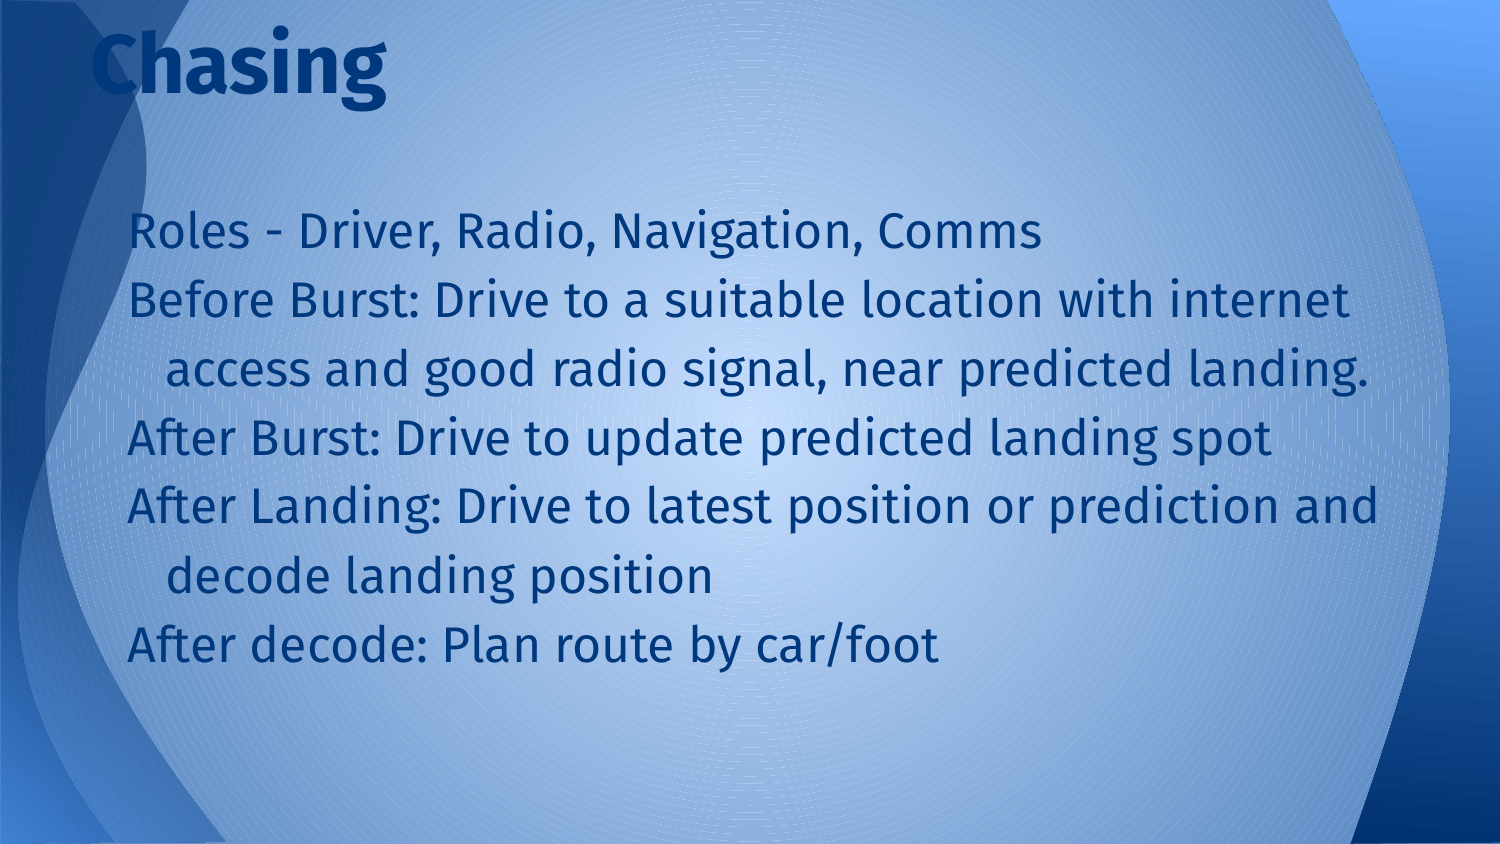

Chasing
Roles - Driver, Radio, Navigation, Comms
Before Burst: Drive to a suitable location with internet access and good radio signal, near predicted landing.
After Burst: Drive to update predicted landing spot
After Landing: Drive to latest position or prediction and decode landing position
After decode: Plan route by car/foot